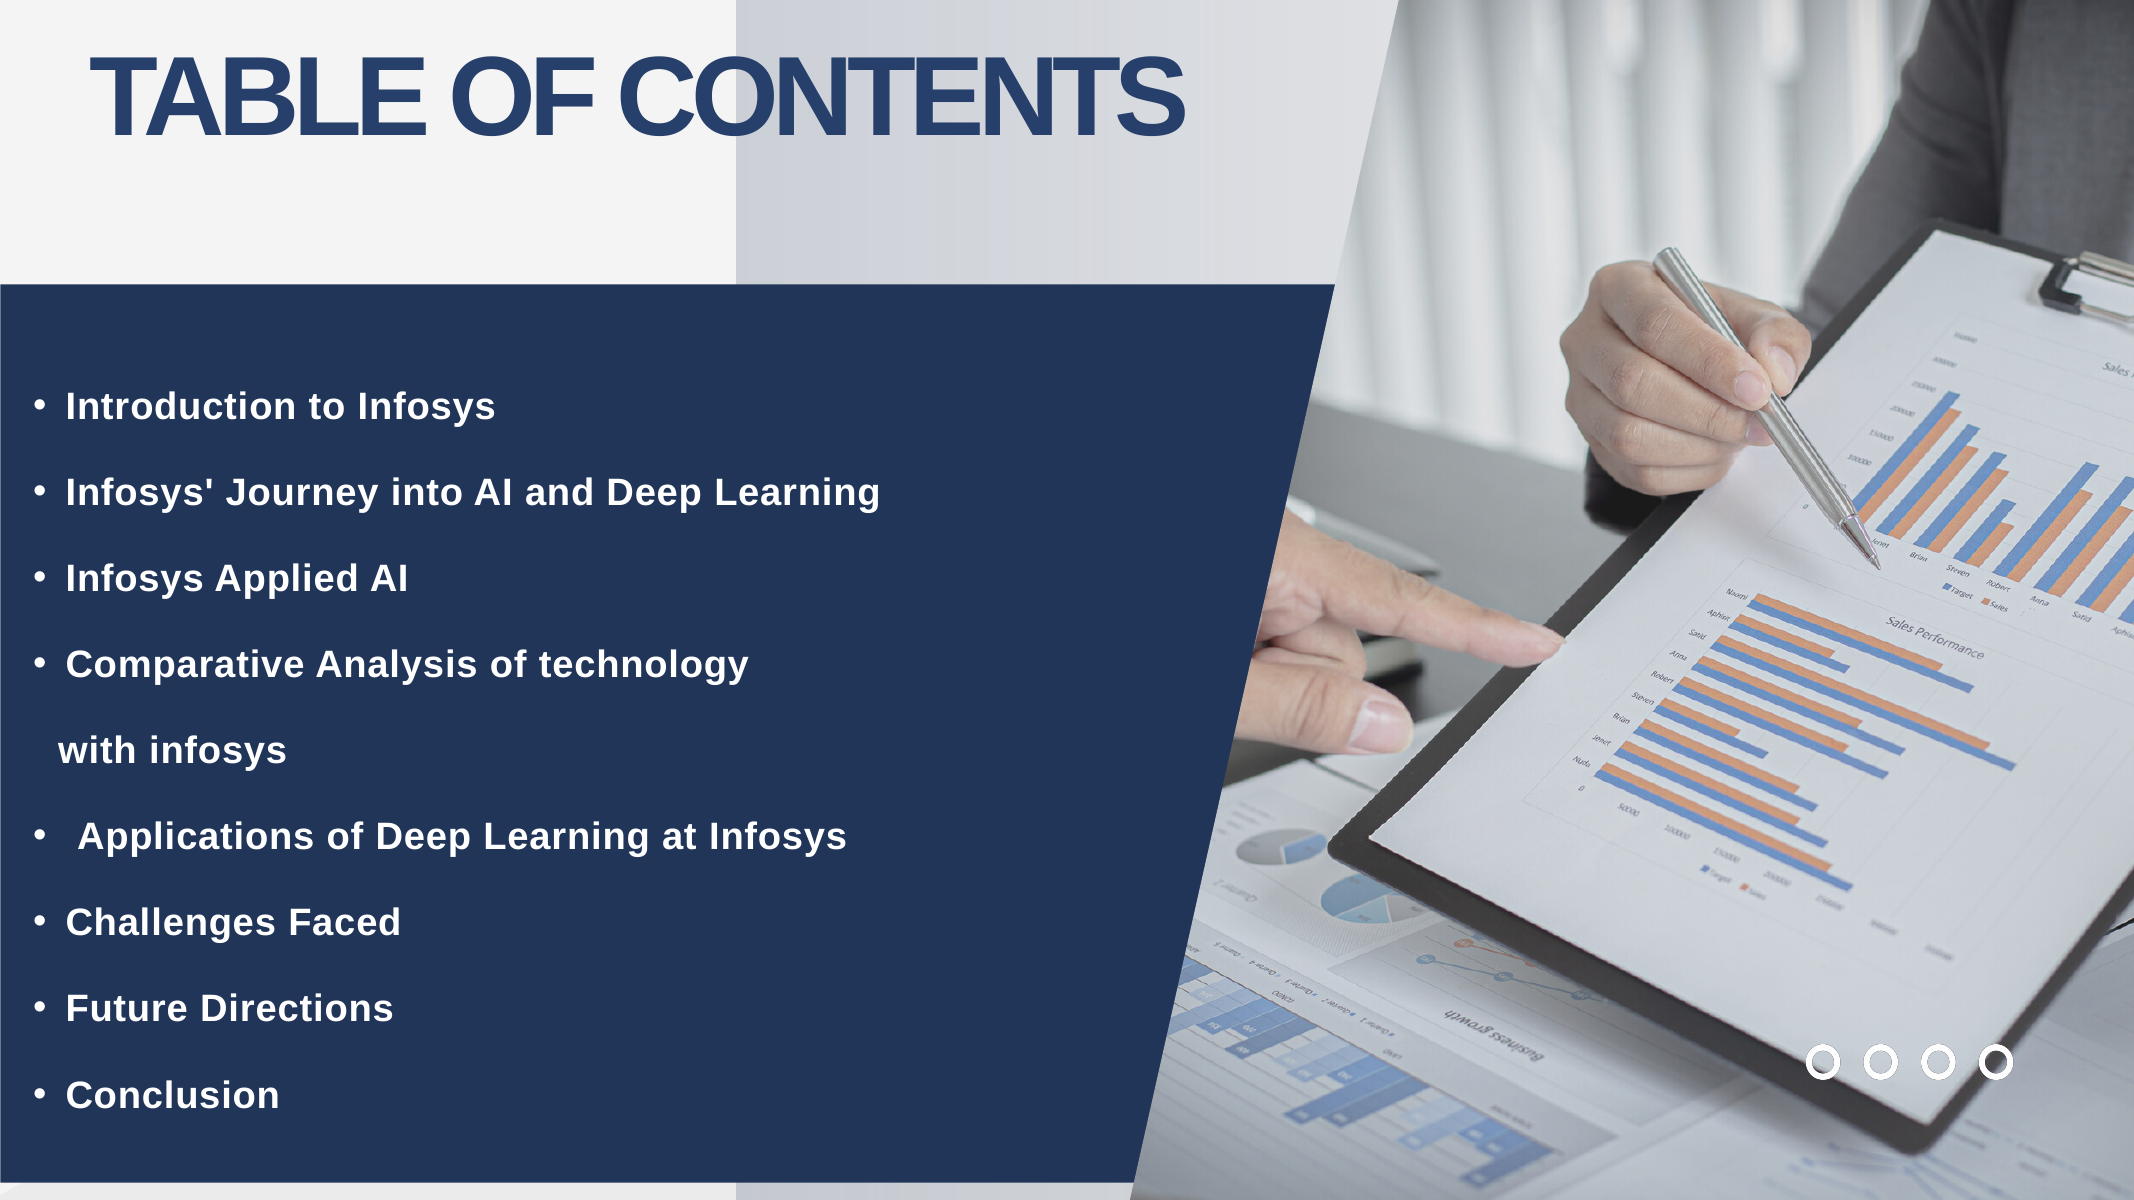

TABLE OF CONTENTS

Introduction to Infosys
Infosys' Journey into AI and Deep Learning
Infosys Applied AI
Comparative Analysis of technology
     with infosys
 Applications of Deep Learning at Infosys
Challenges Faced
Future Directions
Conclusion